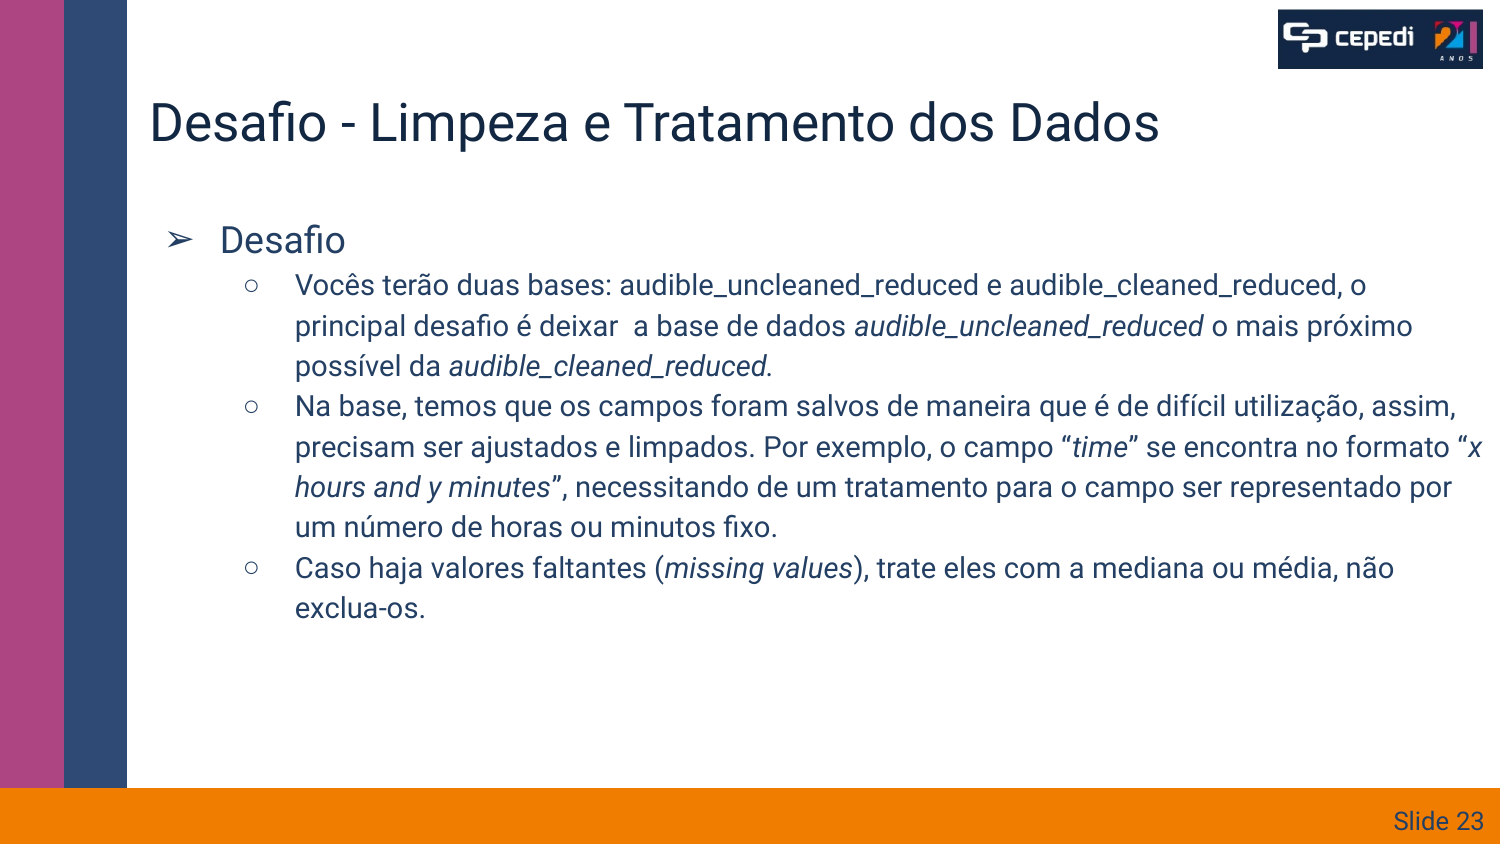

# Desafio - Limpeza e Tratamento dos Dados
Desafio
Vocês terão duas bases: audible_uncleaned_reduced e audible_cleaned_reduced, o principal desafio é deixar  a base de dados audible_uncleaned_reduced o mais próximo possível da audible_cleaned_reduced.
Na base, temos que os campos foram salvos de maneira que é de difícil utilização, assim, precisam ser ajustados e limpados. Por exemplo, o campo “time” se encontra no formato “x hours and y minutes”, necessitando de um tratamento para o campo ser representado por um número de horas ou minutos fixo.
Caso haja valores faltantes (missing values), trate eles com a mediana ou média, não exclua-os.

Slide 23